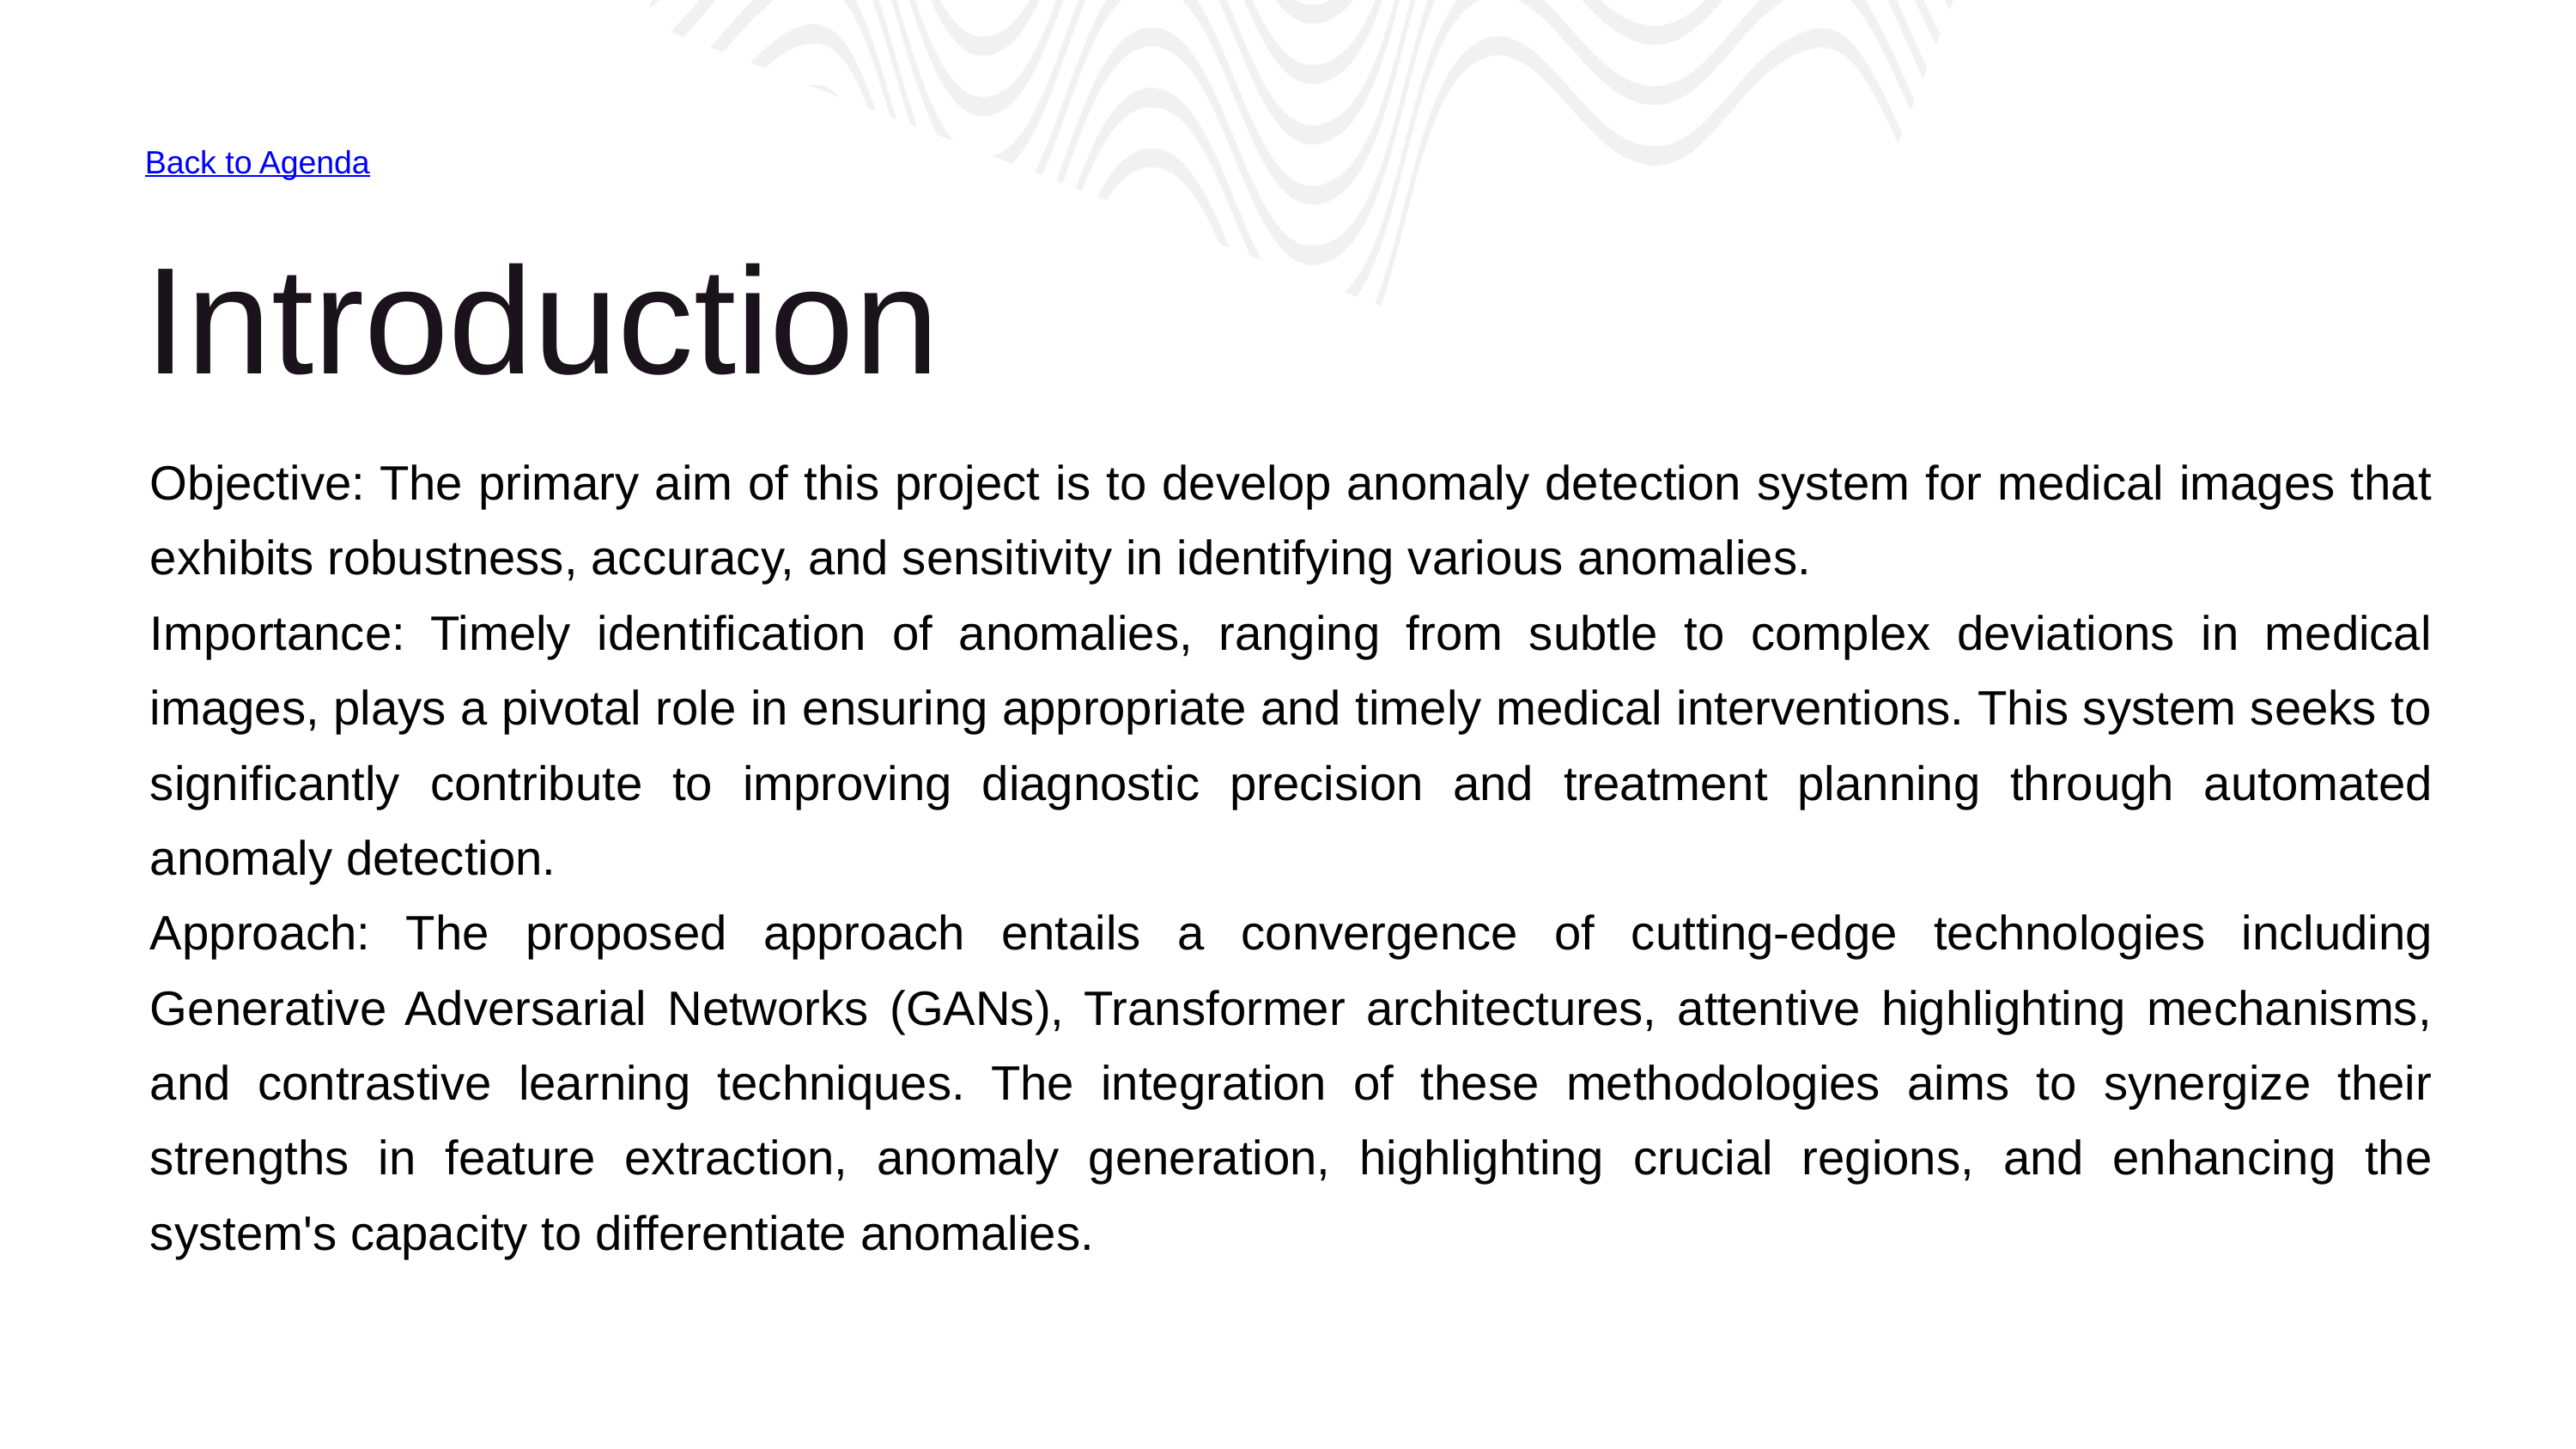

Back to Agenda
Introduction
Objective: The primary aim of this project is to develop anomaly detection system for medical images that exhibits robustness, accuracy, and sensitivity in identifying various anomalies.
Importance: Timely identification of anomalies, ranging from subtle to complex deviations in medical images, plays a pivotal role in ensuring appropriate and timely medical interventions. This system seeks to significantly contribute to improving diagnostic precision and treatment planning through automated anomaly detection.
Approach: The proposed approach entails a convergence of cutting-edge technologies including Generative Adversarial Networks (GANs), Transformer architectures, attentive highlighting mechanisms, and contrastive learning techniques. The integration of these methodologies aims to synergize their strengths in feature extraction, anomaly generation, highlighting crucial regions, and enhancing the system's capacity to differentiate anomalies.